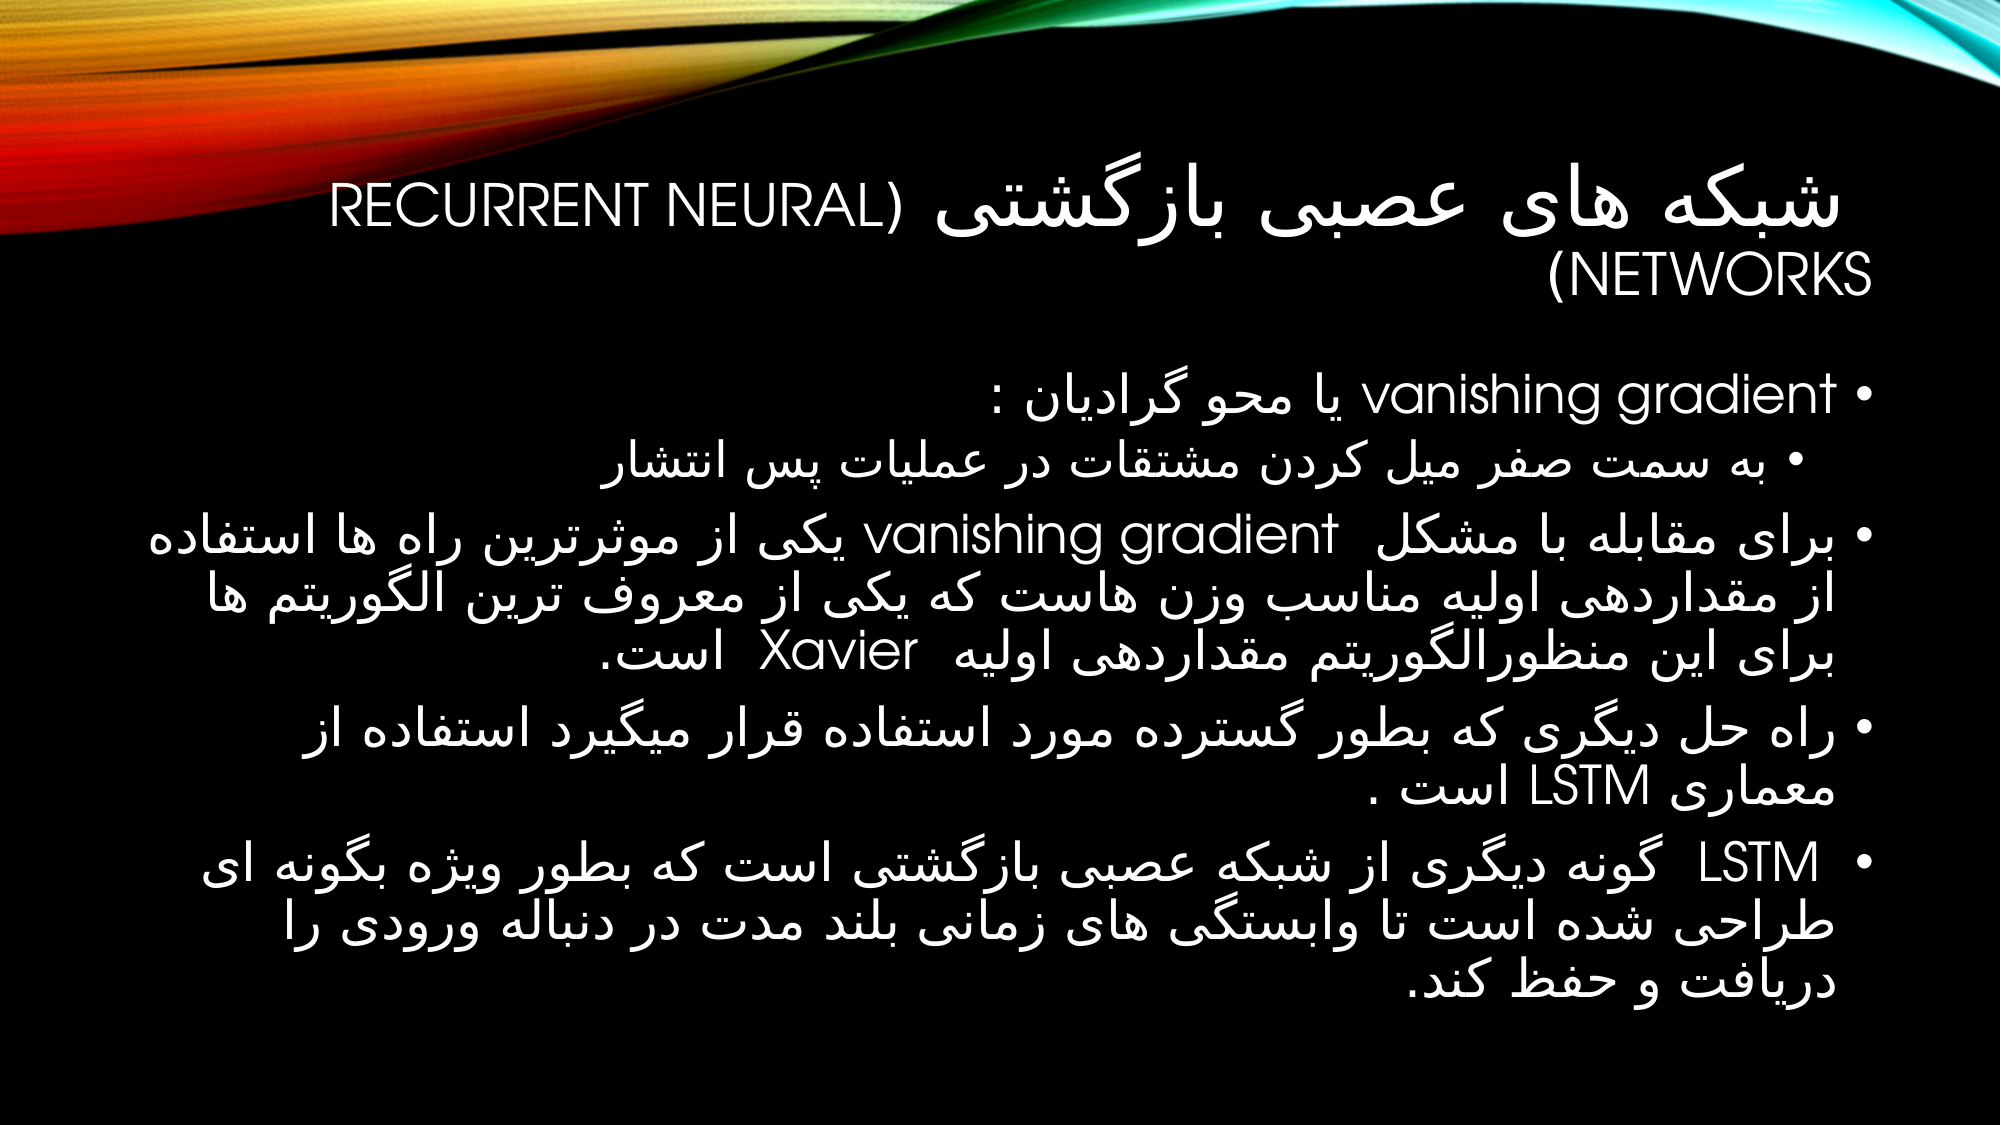

# شبکه های عصبی بازگشتی (Recurrent Neural Networks)
vanishing gradient یا محو گرادیان :
به سمت صفر میل کردن مشتقات در عملیات پس انتشار
برای مقابله با مشکل  vanishing gradient یکی از موثرترین راه ها استفاده از مقداردهی اولیه مناسب وزن هاست که یکی از معروف ترین الگوریتم ها برای این منظورالگوریتم مقداردهی اولیه  Xavier  است.
راه حل دیگری که بطور گسترده مورد استفاده قرار میگیرد استفاده از معماری LSTM است .
 LSTM  گونه دیگری از شبکه عصبی بازگشتی است که بطور ویژه بگونه ای طراحی شده است تا وابستگی های زمانی بلند مدت در دنباله ورودی را دریافت و حفظ کند.